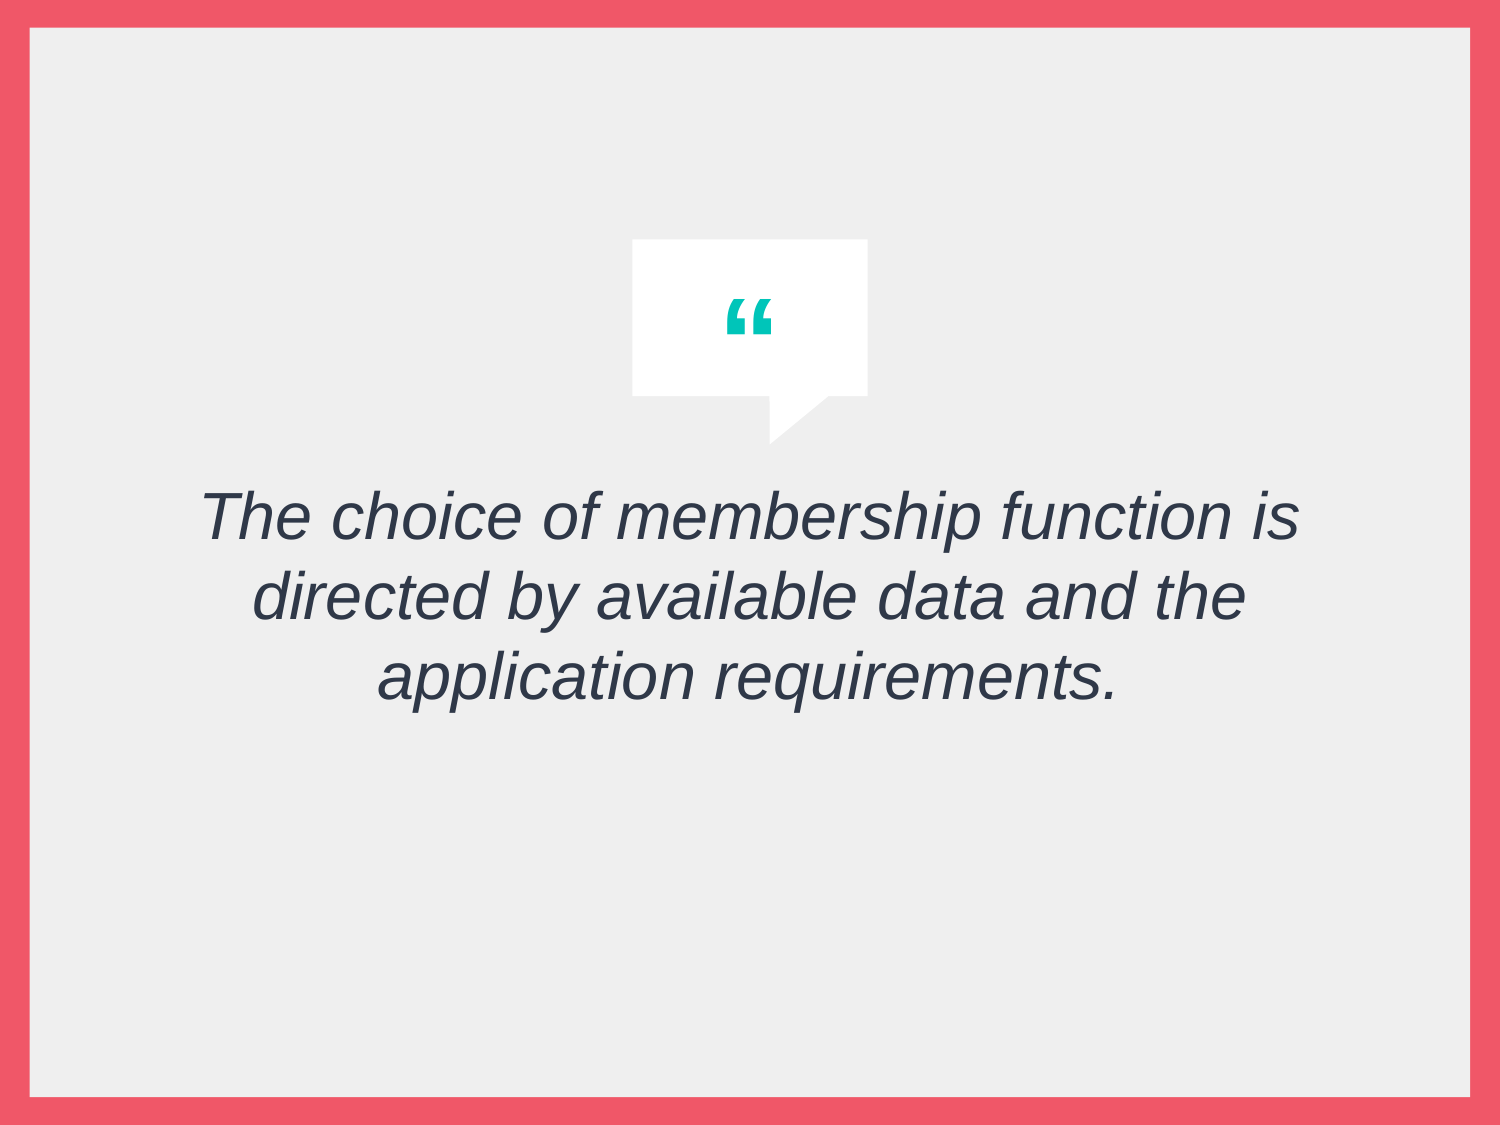

The choice of membership function is directed by available data and the application requirements.